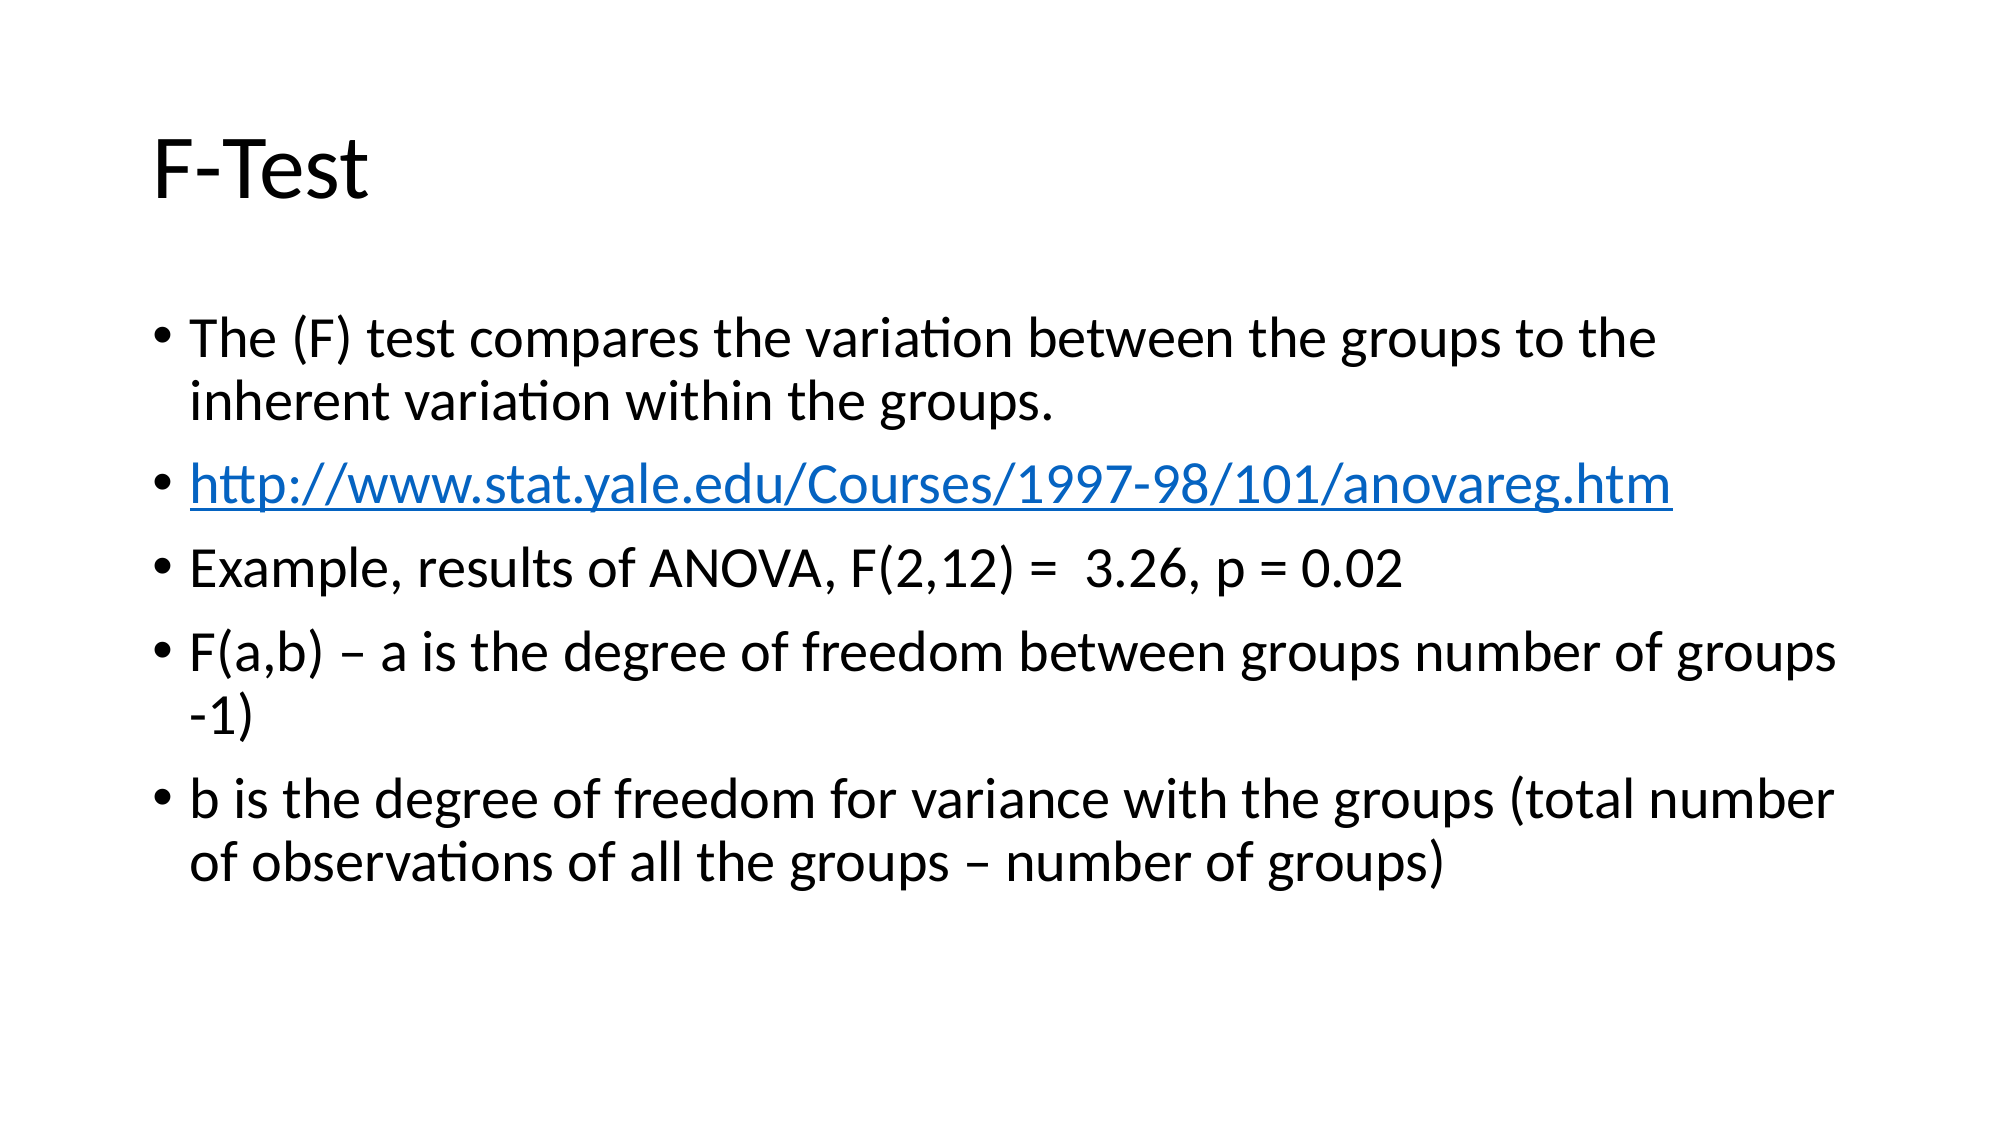

# F-Test
The (F) test compares the variation between the groups to the inherent variation within the groups.
http://www.stat.yale.edu/Courses/1997-98/101/anovareg.htm
Example, results of ANOVA, F(2,12) =  3.26, p = 0.02
F(a,b) – a is the degree of freedom between groups number of groups -1)
b is the degree of freedom for variance with the groups (total number of observations of all the groups – number of groups)